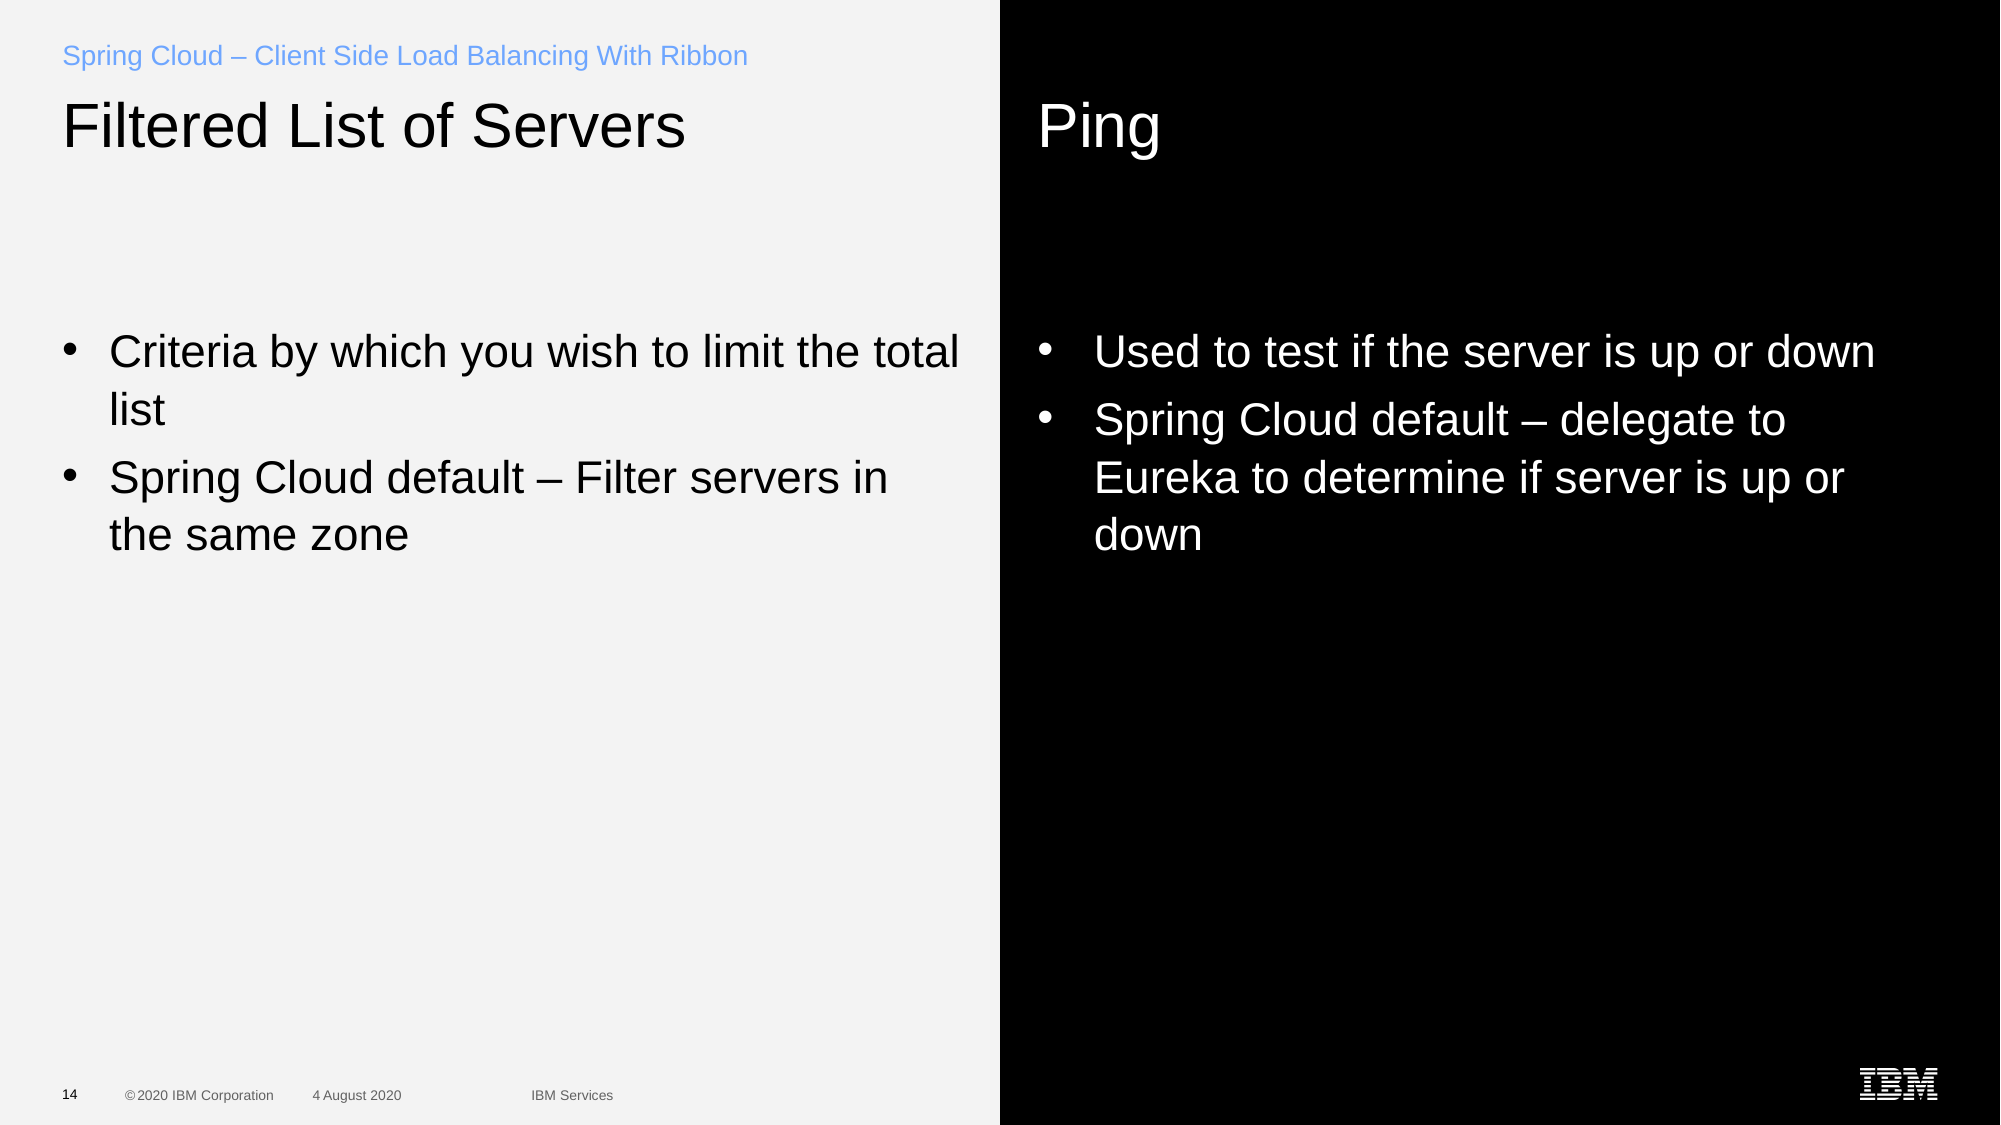

Spring Cloud – Client Side Load Balancing With Ribbon
# Filtered List of Servers
Ping
Criteria by which you wish to limit the total list
Spring Cloud default – Filter servers in the same zone
Used to test if the server is up or down
Spring Cloud default – delegate to Eureka to determine if server is up or down